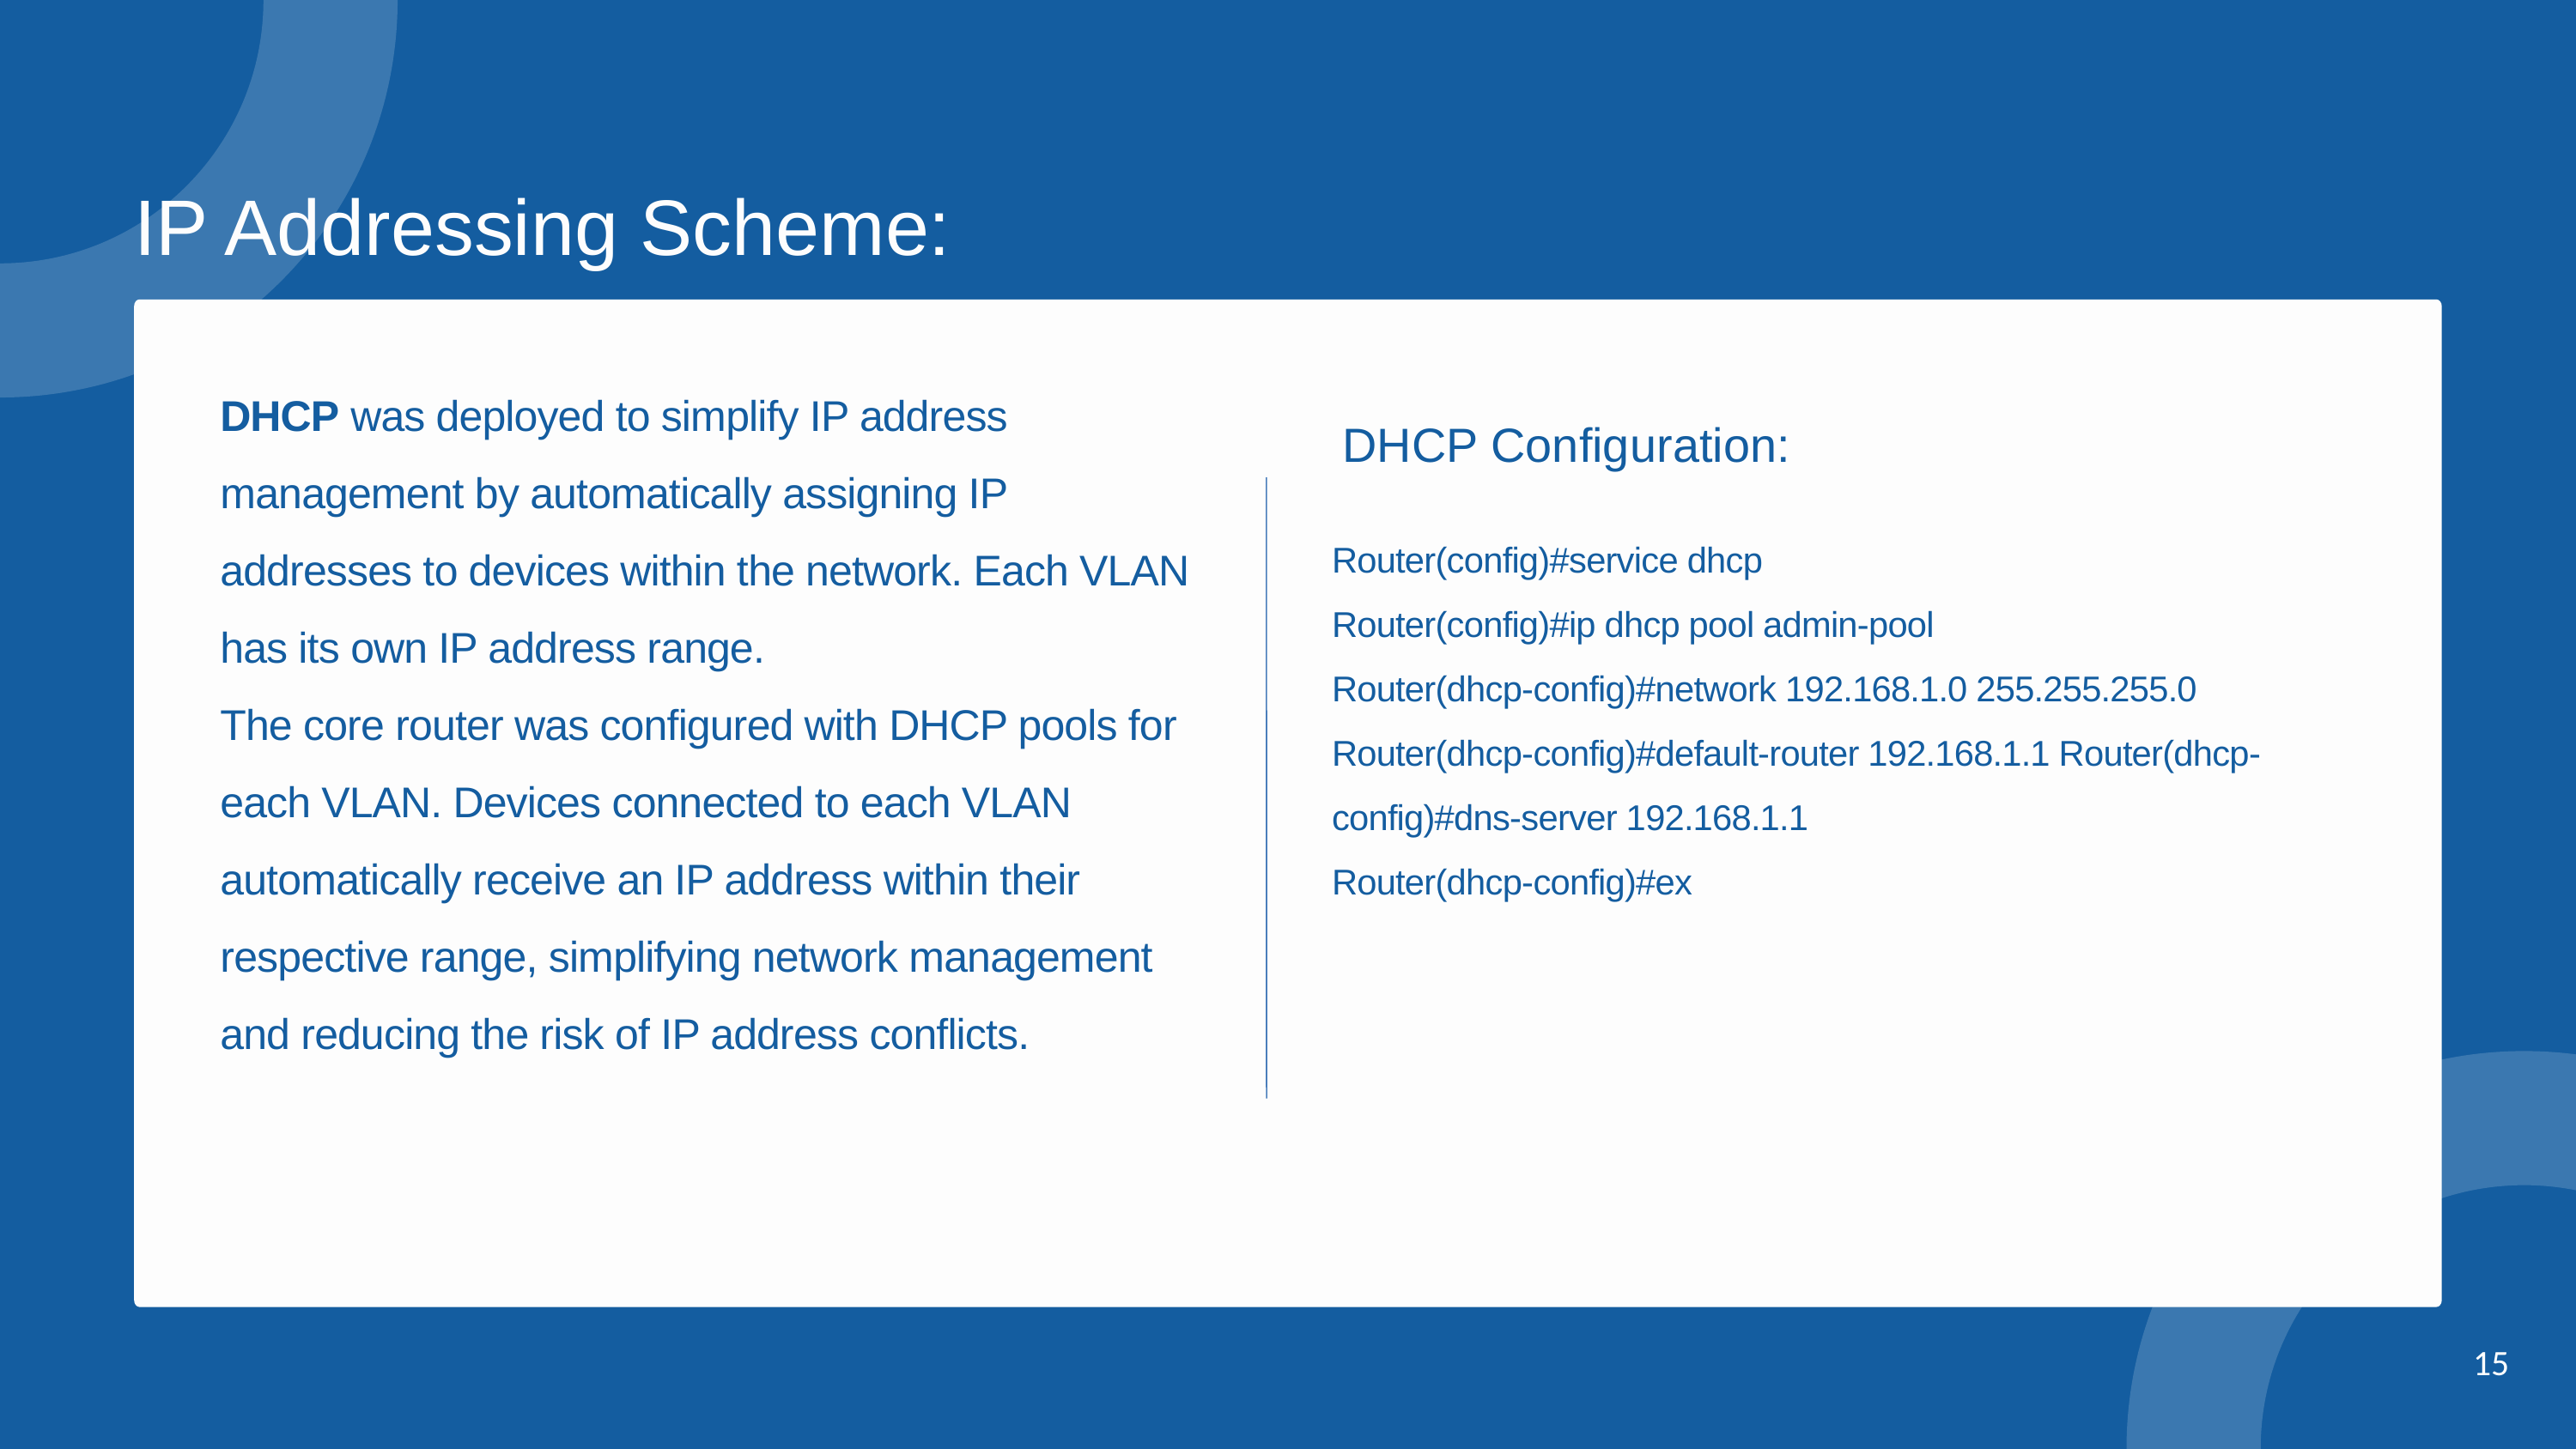

IP Addressing Scheme:

DHCP was deployed to simplify IP address management by automatically assigning IP addresses to devices within the network. Each VLAN has its own IP address range.
The core router was configured with DHCP pools for each VLAN. Devices connected to each VLAN automatically receive an IP address within their respective range, simplifying network management and reducing the risk of IP address conflicts.

DHCP Configuration:

Router(config)#service dhcp
Router(config)#ip dhcp pool admin-pool
Router(dhcp-config)#network 192.168.1.0 255.255.255.0 Router(dhcp-config)#default-router 192.168.1.1 Router(dhcp-config)#dns-server 192.168.1.1
Router(dhcp-config)#ex

15